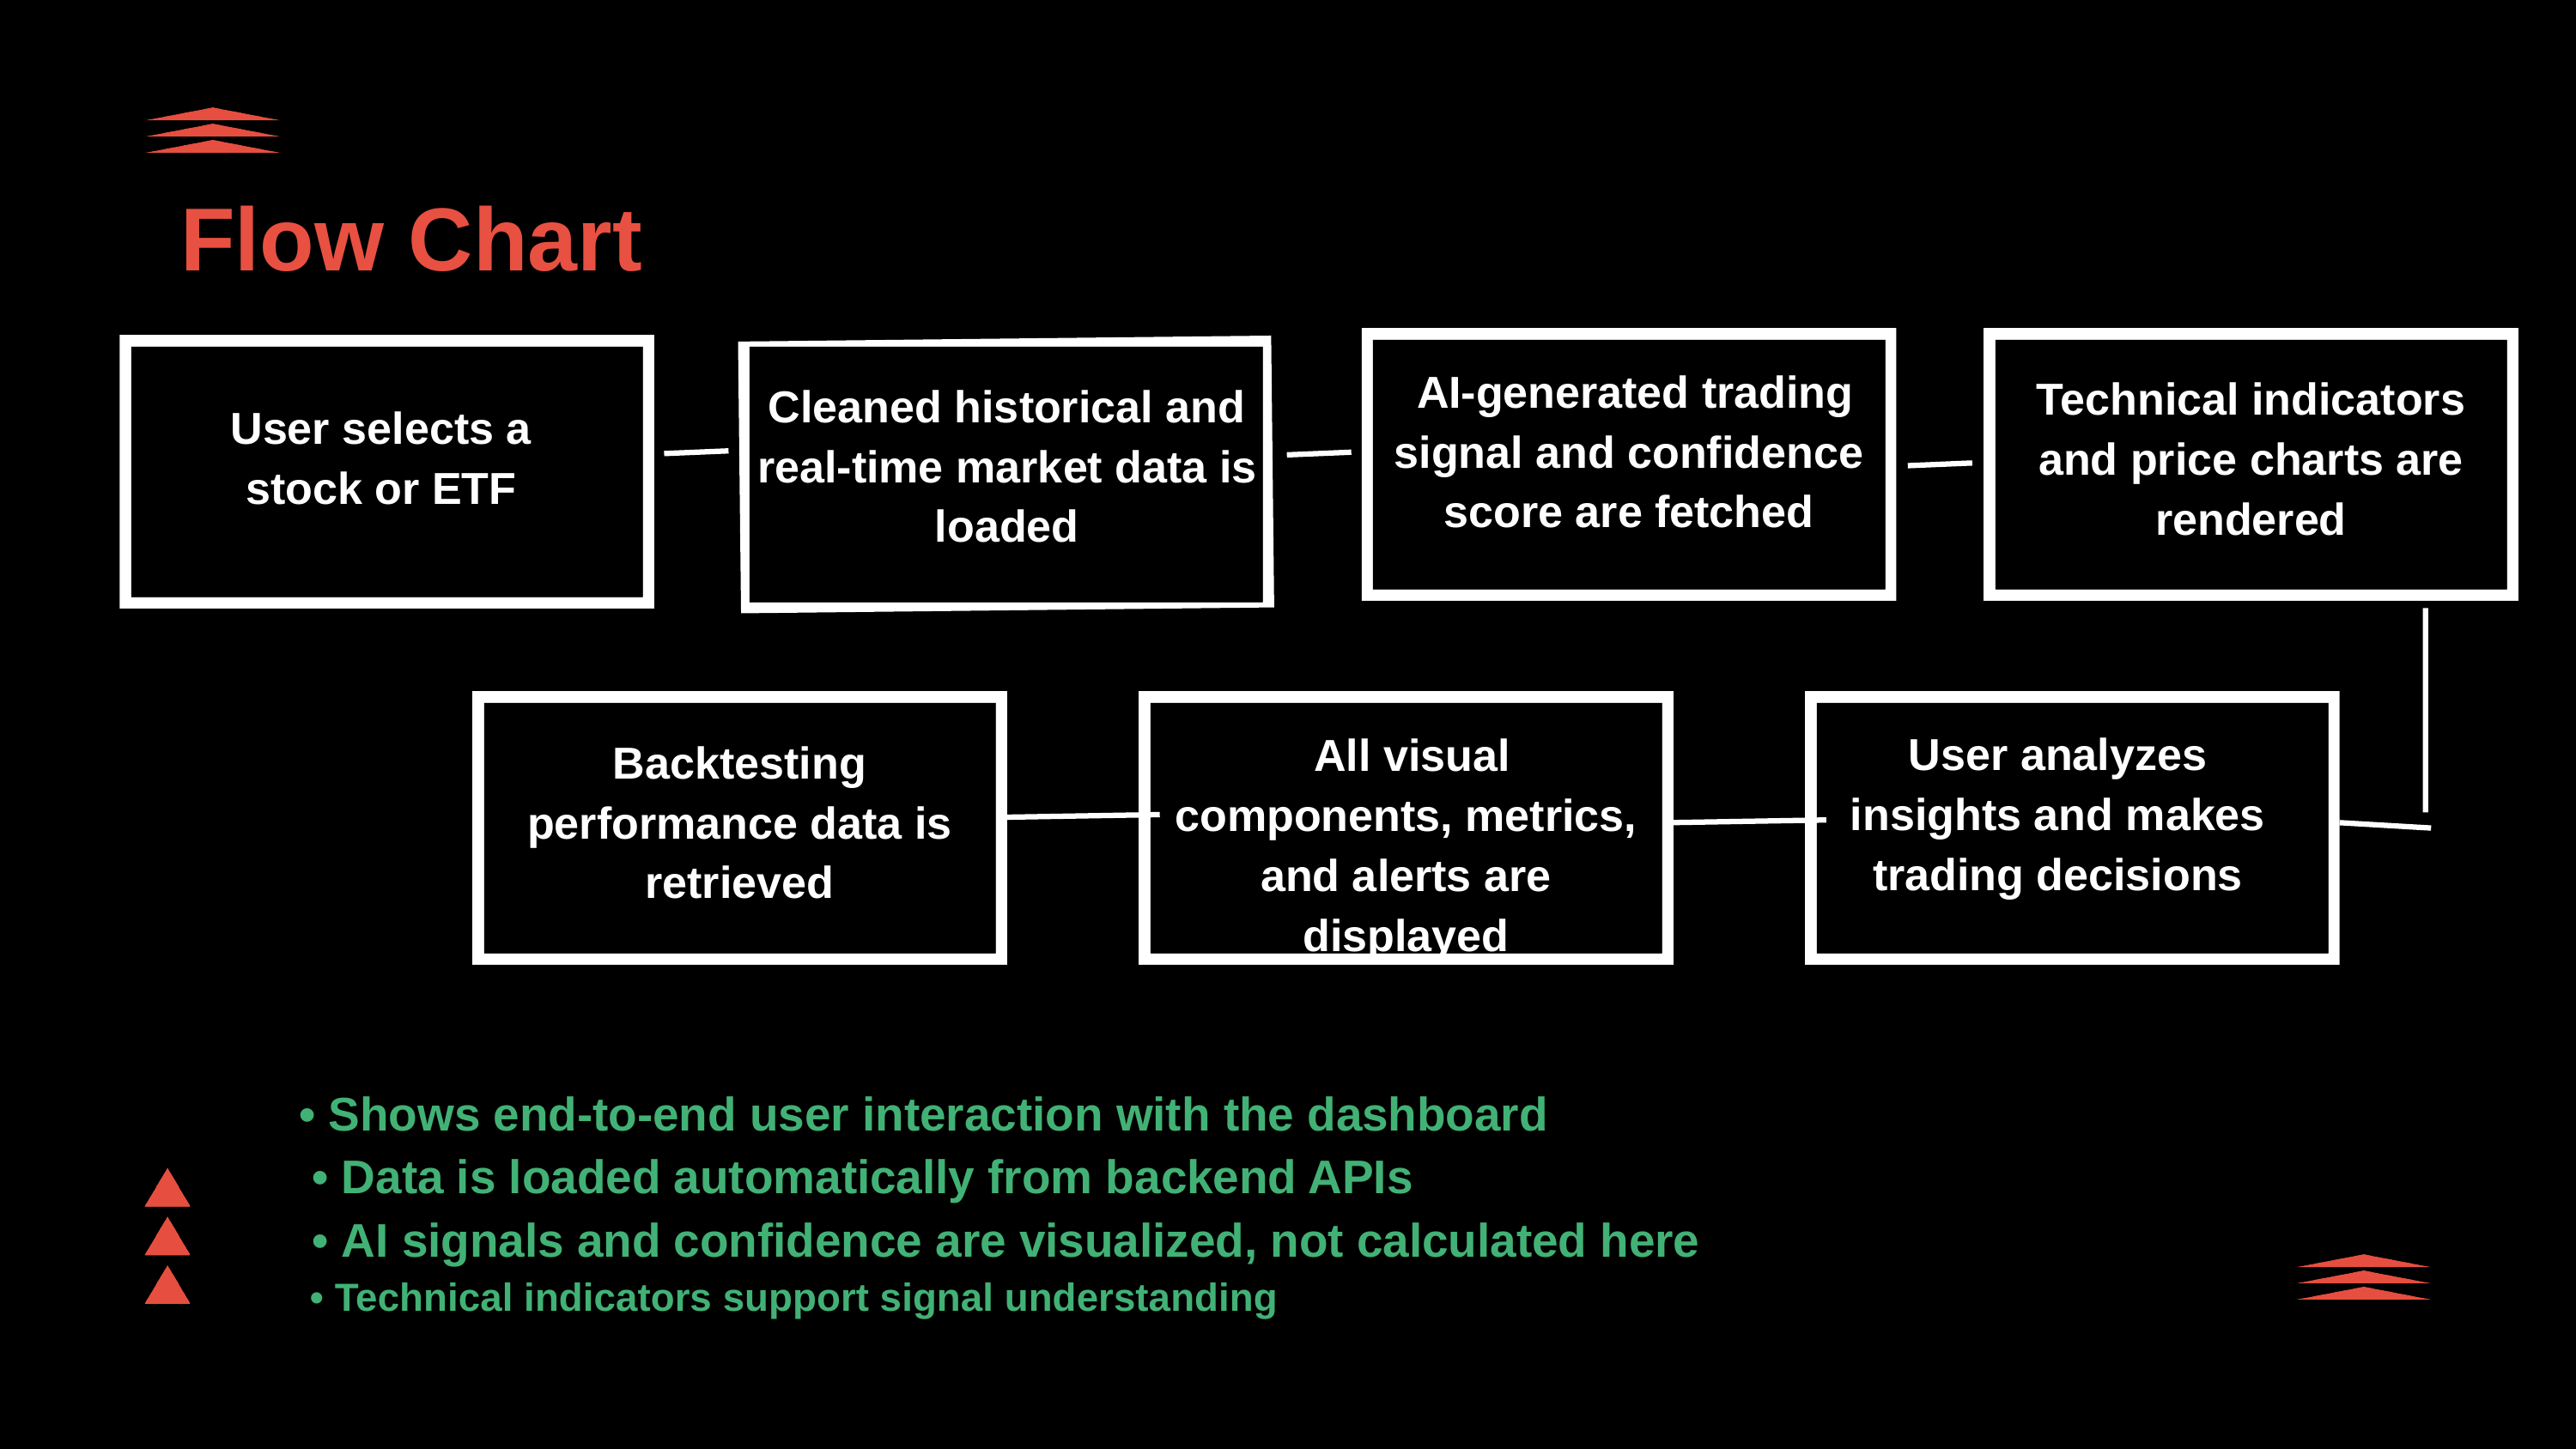

Flow Chart

 AI-generated trading signal and confidence score are fetched

Technical indicators and price charts are rendered
Cleaned historical and real-time market data is loaded
User selects a stock or ETF

 All visual components, metrics, and alerts are displayed

User analyzes insights and makes trading decisions
Backtesting performance data is retrieved

• Shows end-to-end user interaction with the dashboard
 • Data is loaded automatically from backend APIs
 • AI signals and confidence are visualized, not calculated here
 • Technical indicators support signal understanding